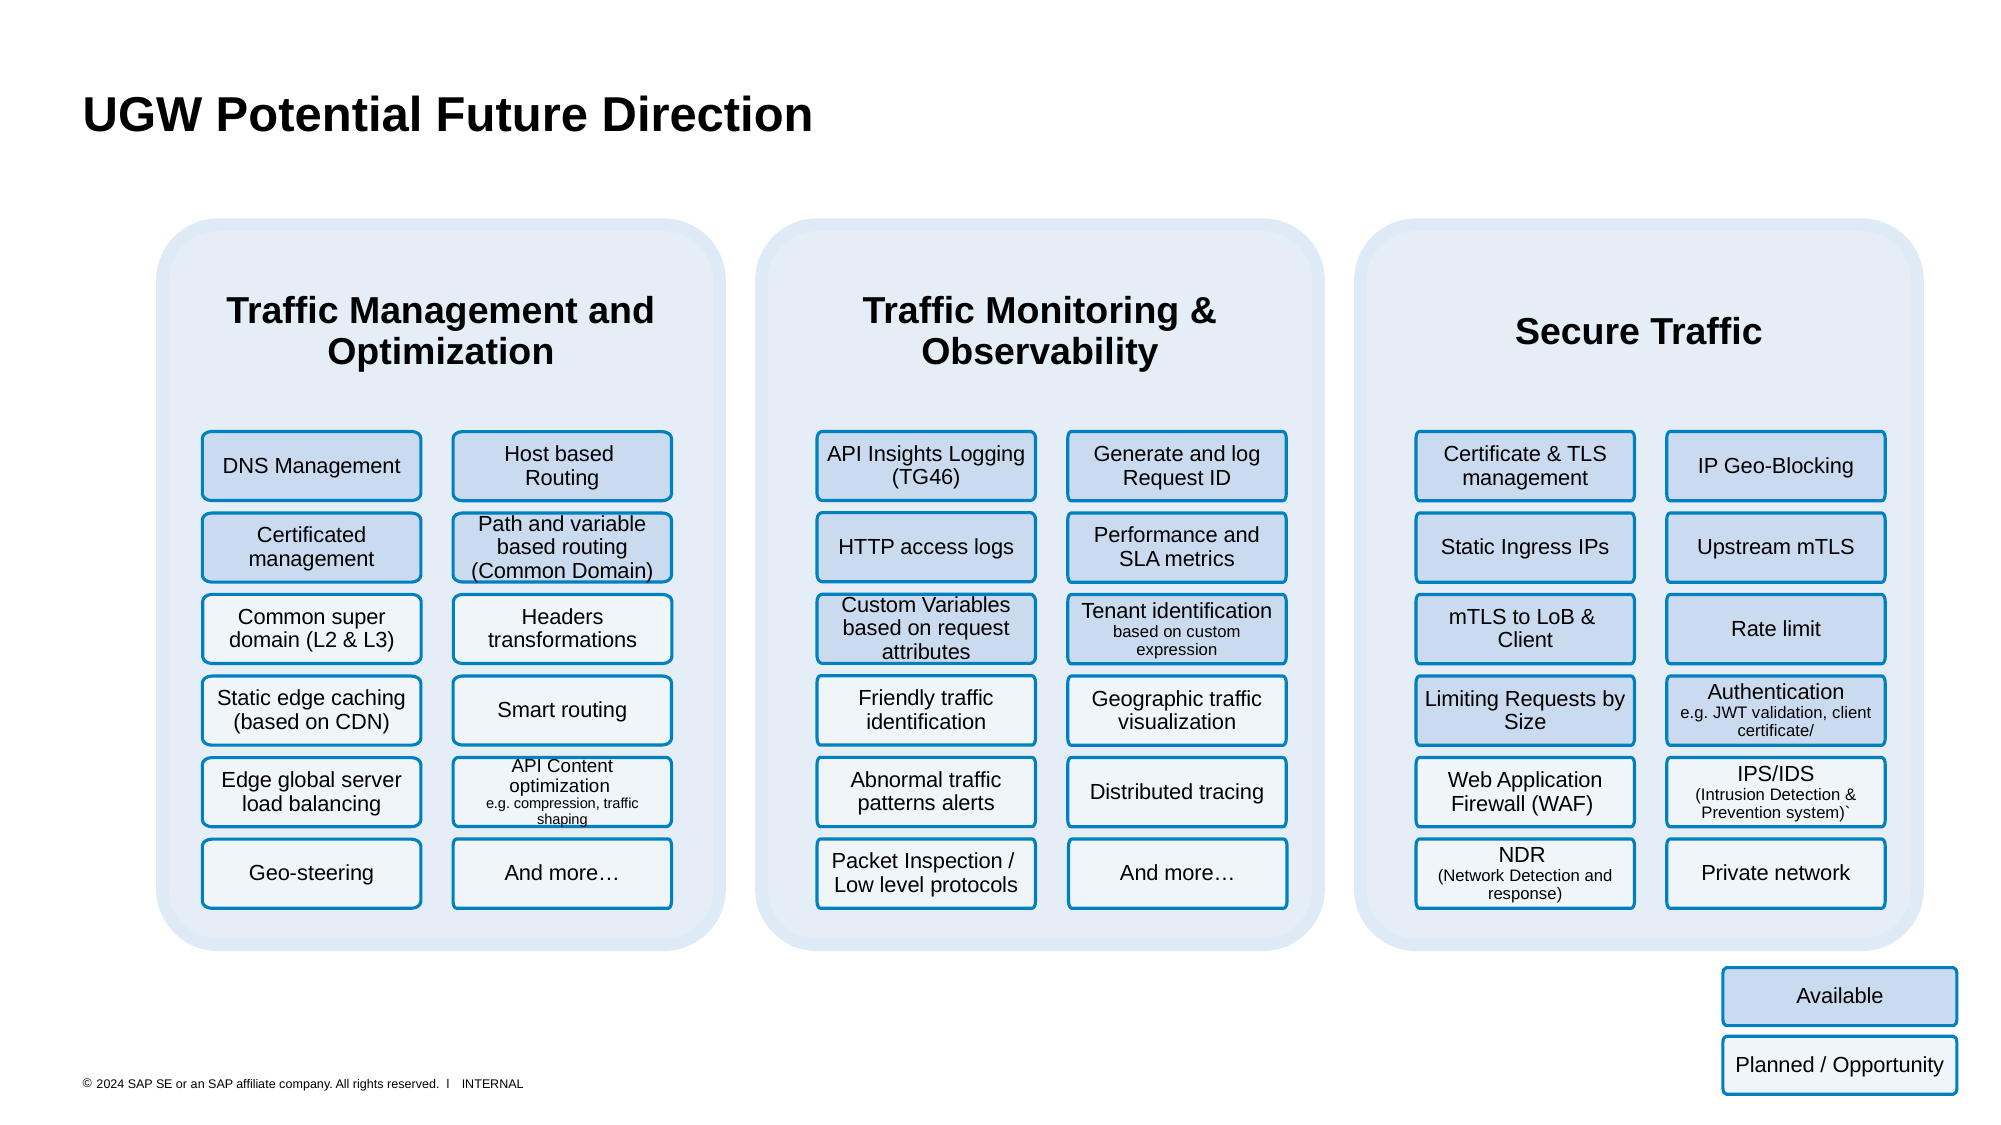

# UGW Potential Future Direction
Traffic Management and Optimization
Traffic Monitoring & Observability
Secure Traffic
DNS Management
API Insights Logging (TG46)
Generate and log Request ID
Certificate & TLS management
IP Geo-Blocking
Host based
Routing
HTTP access logs
Path and variable based routing
(Common Domain)
Performance and SLA metrics
Static Ingress IPs
Upstream mTLS
Certificated management
Custom Variables based on request attributes
Common super domain (L2 & L3)
Headers transformations
Tenant identification based on custom expression
mTLS to LoB &
Client
Rate limit
Friendly traffic identification
Smart routing
Geographic traffic visualization
Limiting Requests by Size
Authentication
e.g. JWT validation, client certificate/
Static edge caching (based on CDN)
Abnormal traffic patterns alerts
API Content optimization
e.g. compression, traffic shaping
Distributed tracing
Web Application Firewall (WAF)
IPS/IDS
(Intrusion Detection & Prevention system)`
Edge global server load balancing
And more…
Packet Inspection /  Low level protocols
And more…
NDR
(Network Detection and response)
Private network
Geo-steering
Available
Planned / Opportunity